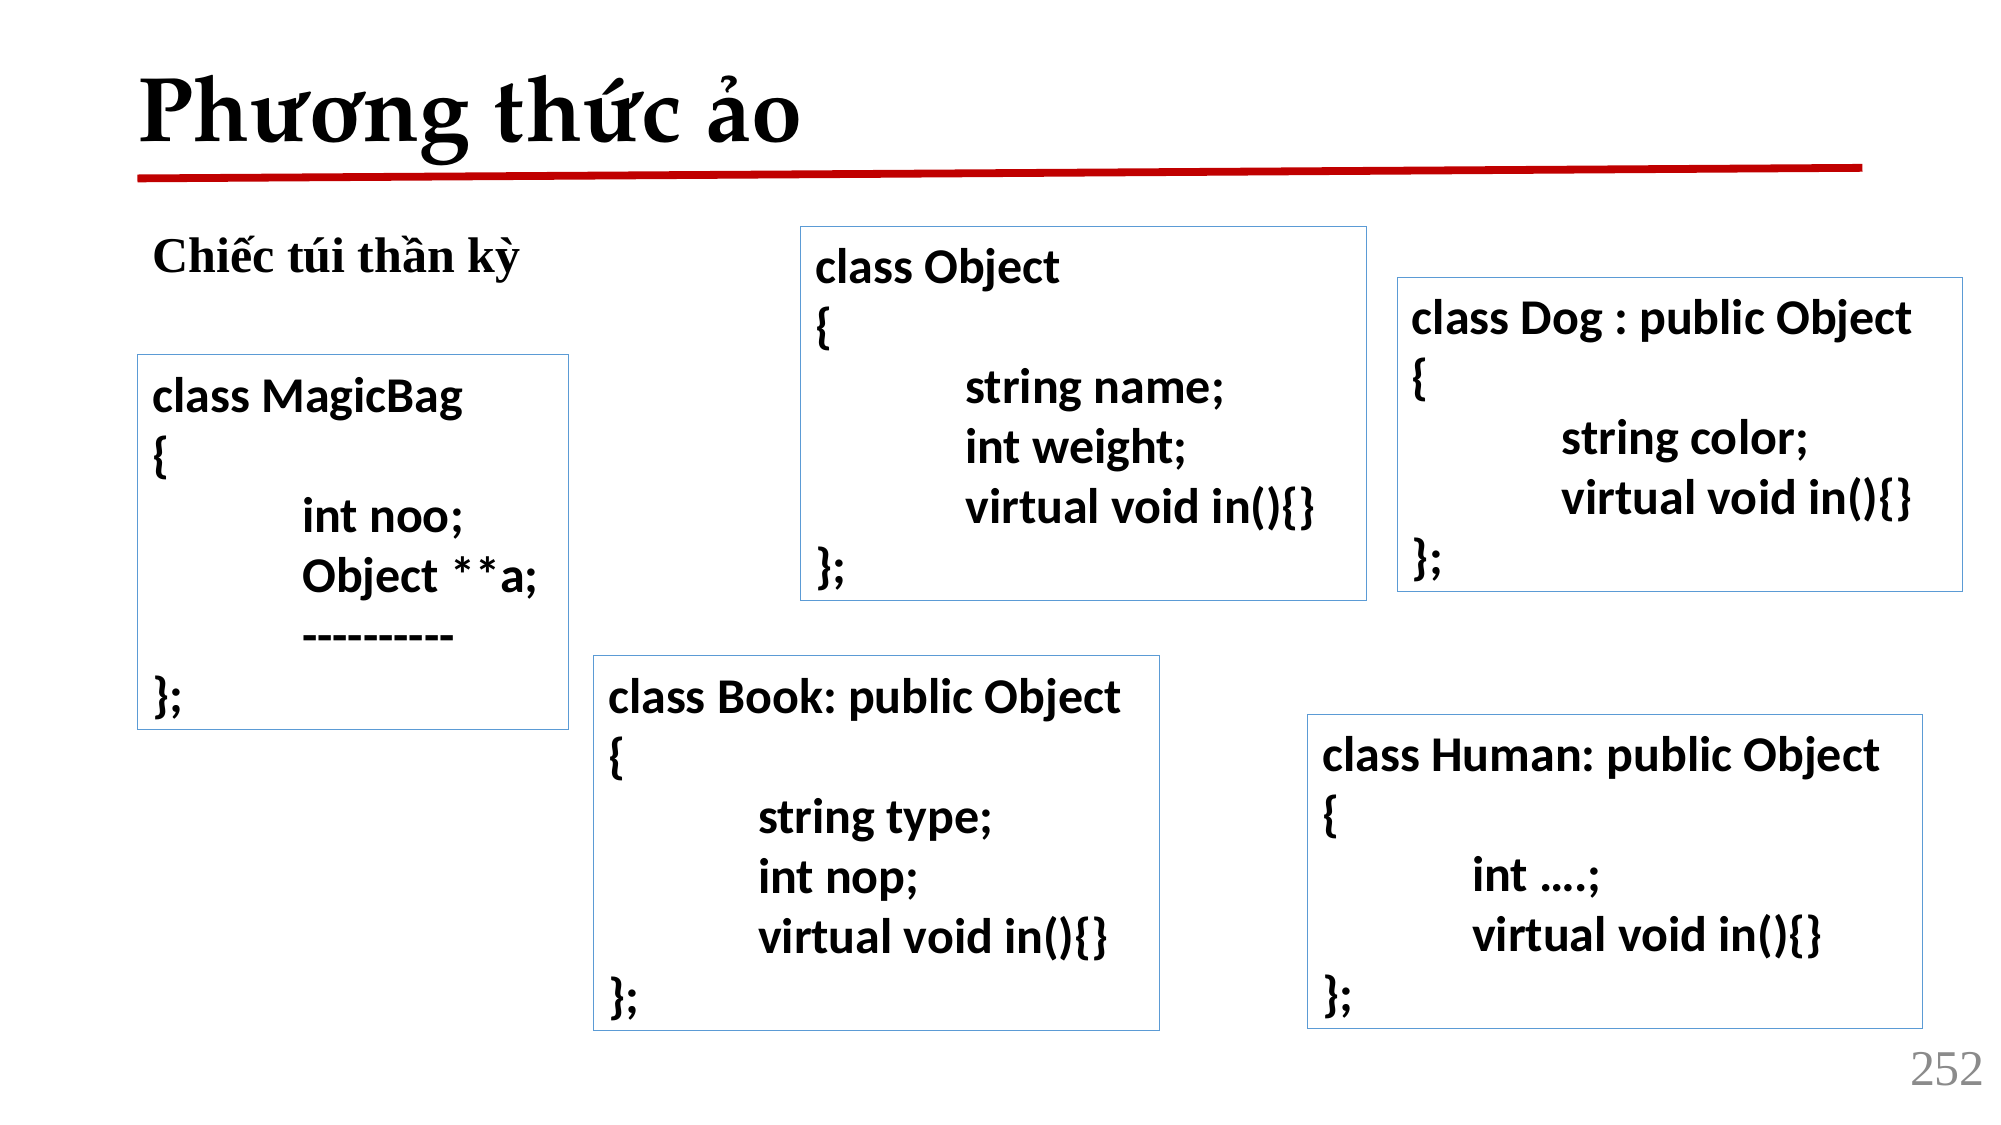

# Phương thức ảo
Chiếc túi thần kỳ

class Object
{
	string name;
	int weight;
	virtual void in(){}
};
class Dog : public Object
{
	string color;
	virtual void in(){}
};
class MagicBag
{
	int noo;
	Object **a;
	----------
};
class Book: public Object
{
	string type;
	int nop;
	virtual void in(){}
};
class Human: public Object
{
	int ….;
	virtual void in(){}
};
252